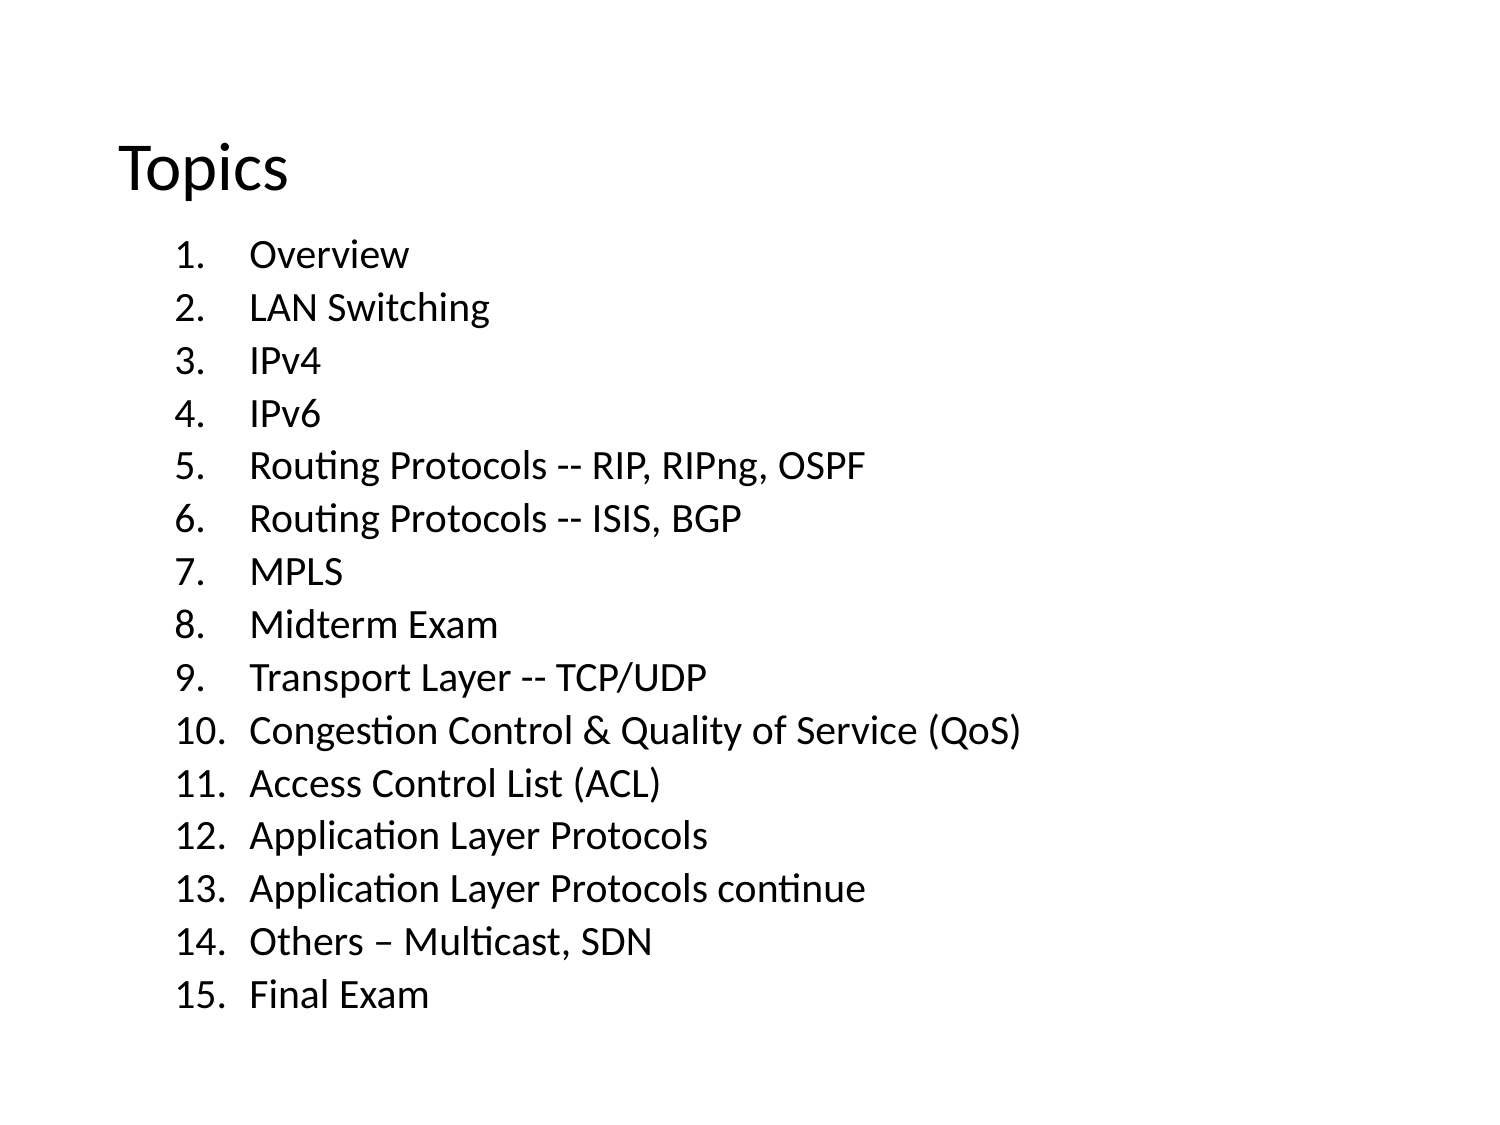

# Topics
Overview
LAN Switching
IPv4
IPv6
Routing Protocols -- RIP, RIPng, OSPF
Routing Protocols -- ISIS, BGP
MPLS
Midterm Exam
Transport Layer -- TCP/UDP
Congestion Control & Quality of Service (QoS)
Access Control List (ACL)
Application Layer Protocols
Application Layer Protocols continue
Others – Multicast, SDN
Final Exam